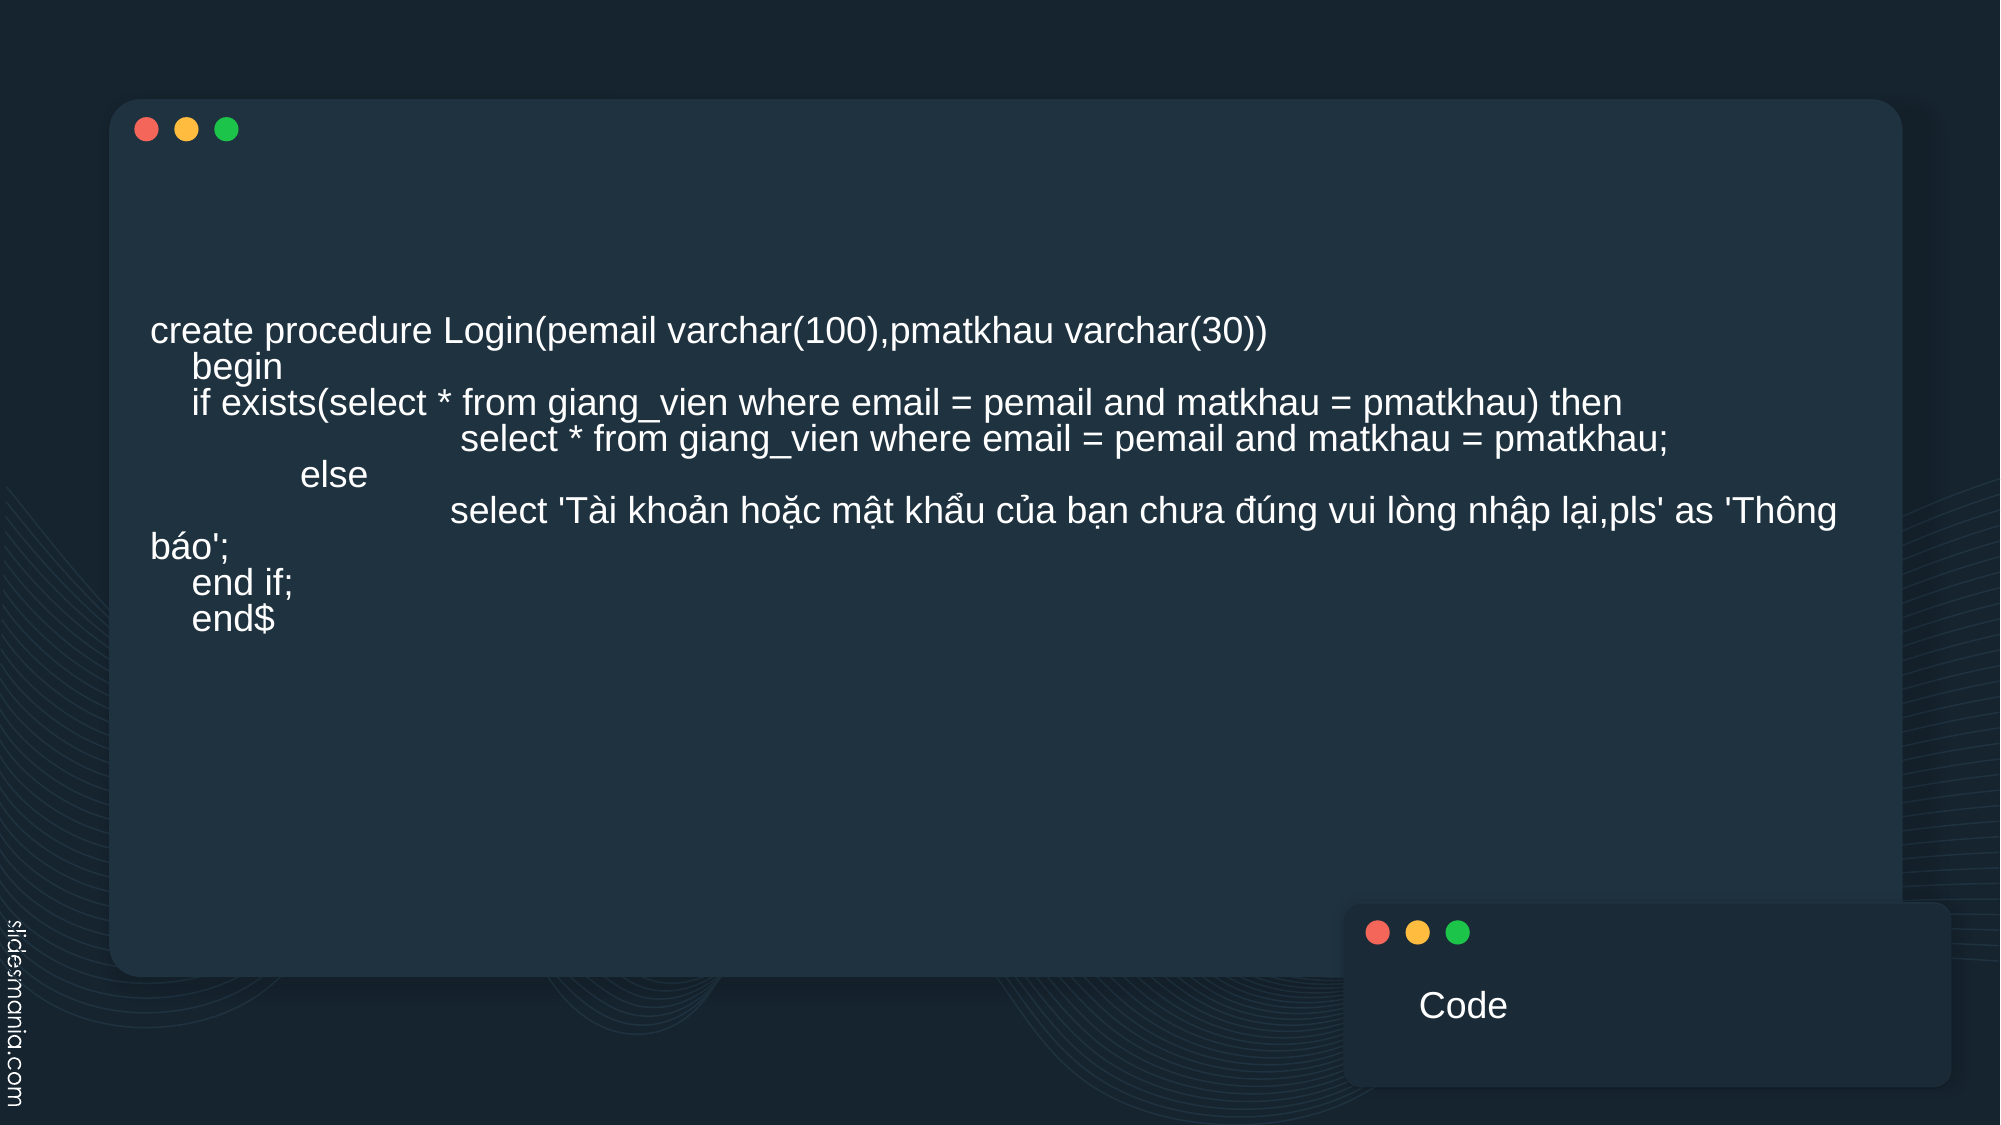

# create procedure Login(pemail varchar(100),pmatkhau varchar(30)) begin if exists(select * from giang_vien where email = pemail and matkhau = pmatkhau) then select * from giang_vien where email = pemail and matkhau = pmatkhau; else select 'Tài khoản hoặc mật khẩu của bạn chưa đúng vui lòng nhập lại,pls' as 'Thông báo'; end if; end$
Code